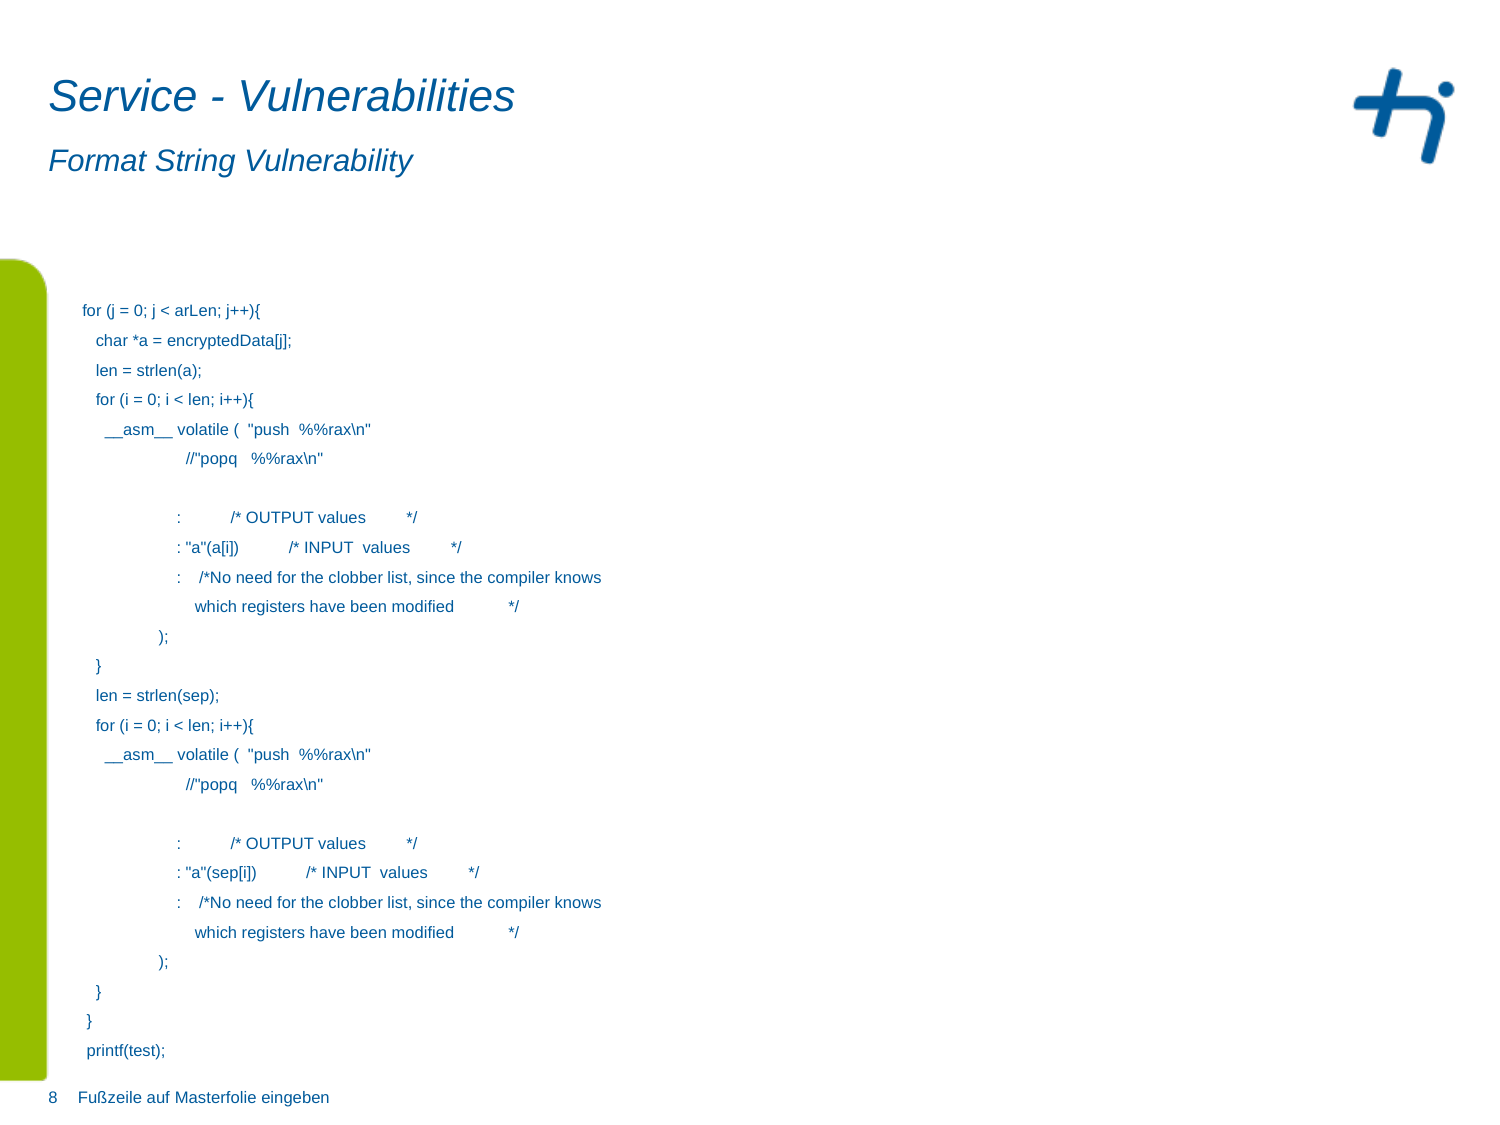

# Service - Vulnerabilities
Format String Vulnerability
 for (j = 0; j < arLen; j++){
    char *a = encryptedData[j];
    len = strlen(a);
    for (i = 0; i < len; i++){
      __asm__ volatile (  "push  %%rax\n"
                        //"popq   %%rax\n"

                      :           /* OUTPUT values         */
                      : "a"(a[i])           /* INPUT  values         */
                      :    /*No need for the clobber list, since the compiler knows
                          which registers have been modified            */
                  );
    }
    len = strlen(sep);
    for (i = 0; i < len; i++){
      __asm__ volatile (  "push  %%rax\n"
                        //"popq   %%rax\n"

                      :           /* OUTPUT values         */
                      : "a"(sep[i])           /* INPUT  values         */
                      :    /*No need for the clobber list, since the compiler knows
                          which registers have been modified            */
                  );
    }
  }
  printf(test);
8